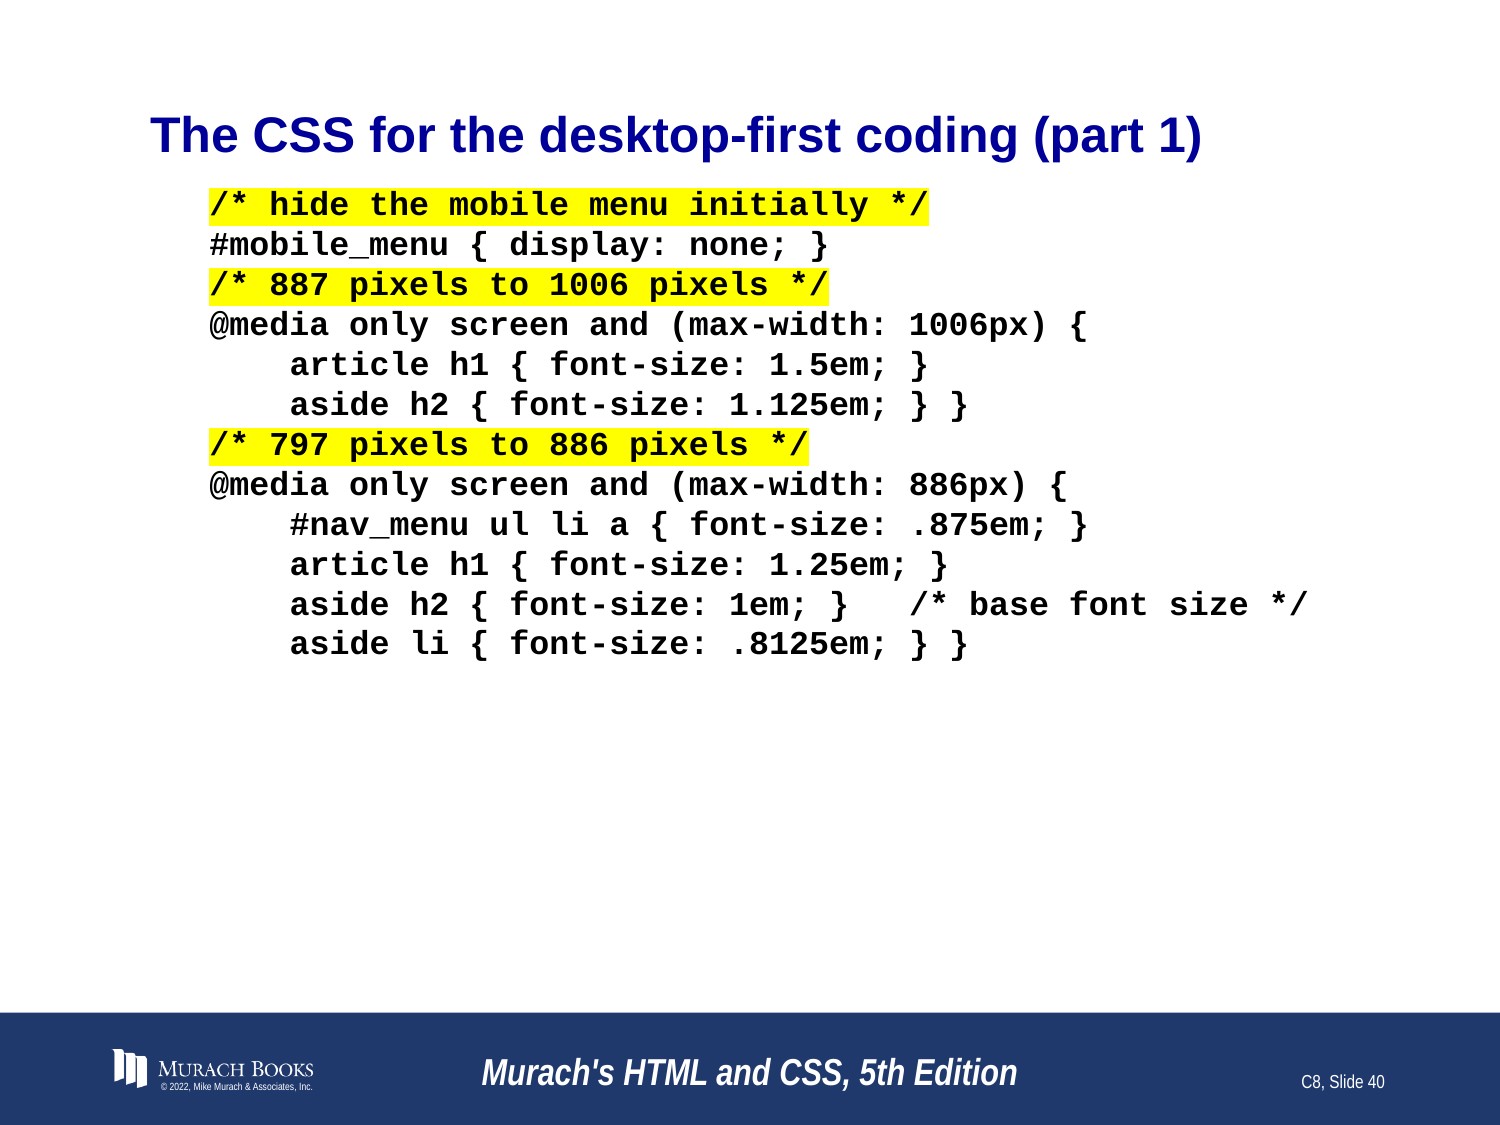

# The CSS for the desktop-first coding (part 1)
/* hide the mobile menu initially */
#mobile_menu { display: none; }
/* 887 pixels to 1006 pixels */
@media only screen and (max-width: 1006px) {
    article h1 { font-size: 1.5em; }
    aside h2 { font-size: 1.125em; } }
/* 797 pixels to 886 pixels */
@media only screen and (max-width: 886px) {
    #nav_menu ul li a { font-size: .875em; }
    article h1 { font-size: 1.25em; }
    aside h2 { font-size: 1em; }   /* base font size */
    aside li { font-size: .8125em; } }

© 2022, Mike Murach & Associates, Inc.
Murach's HTML and CSS, 5th Edition

C8, Slide 40